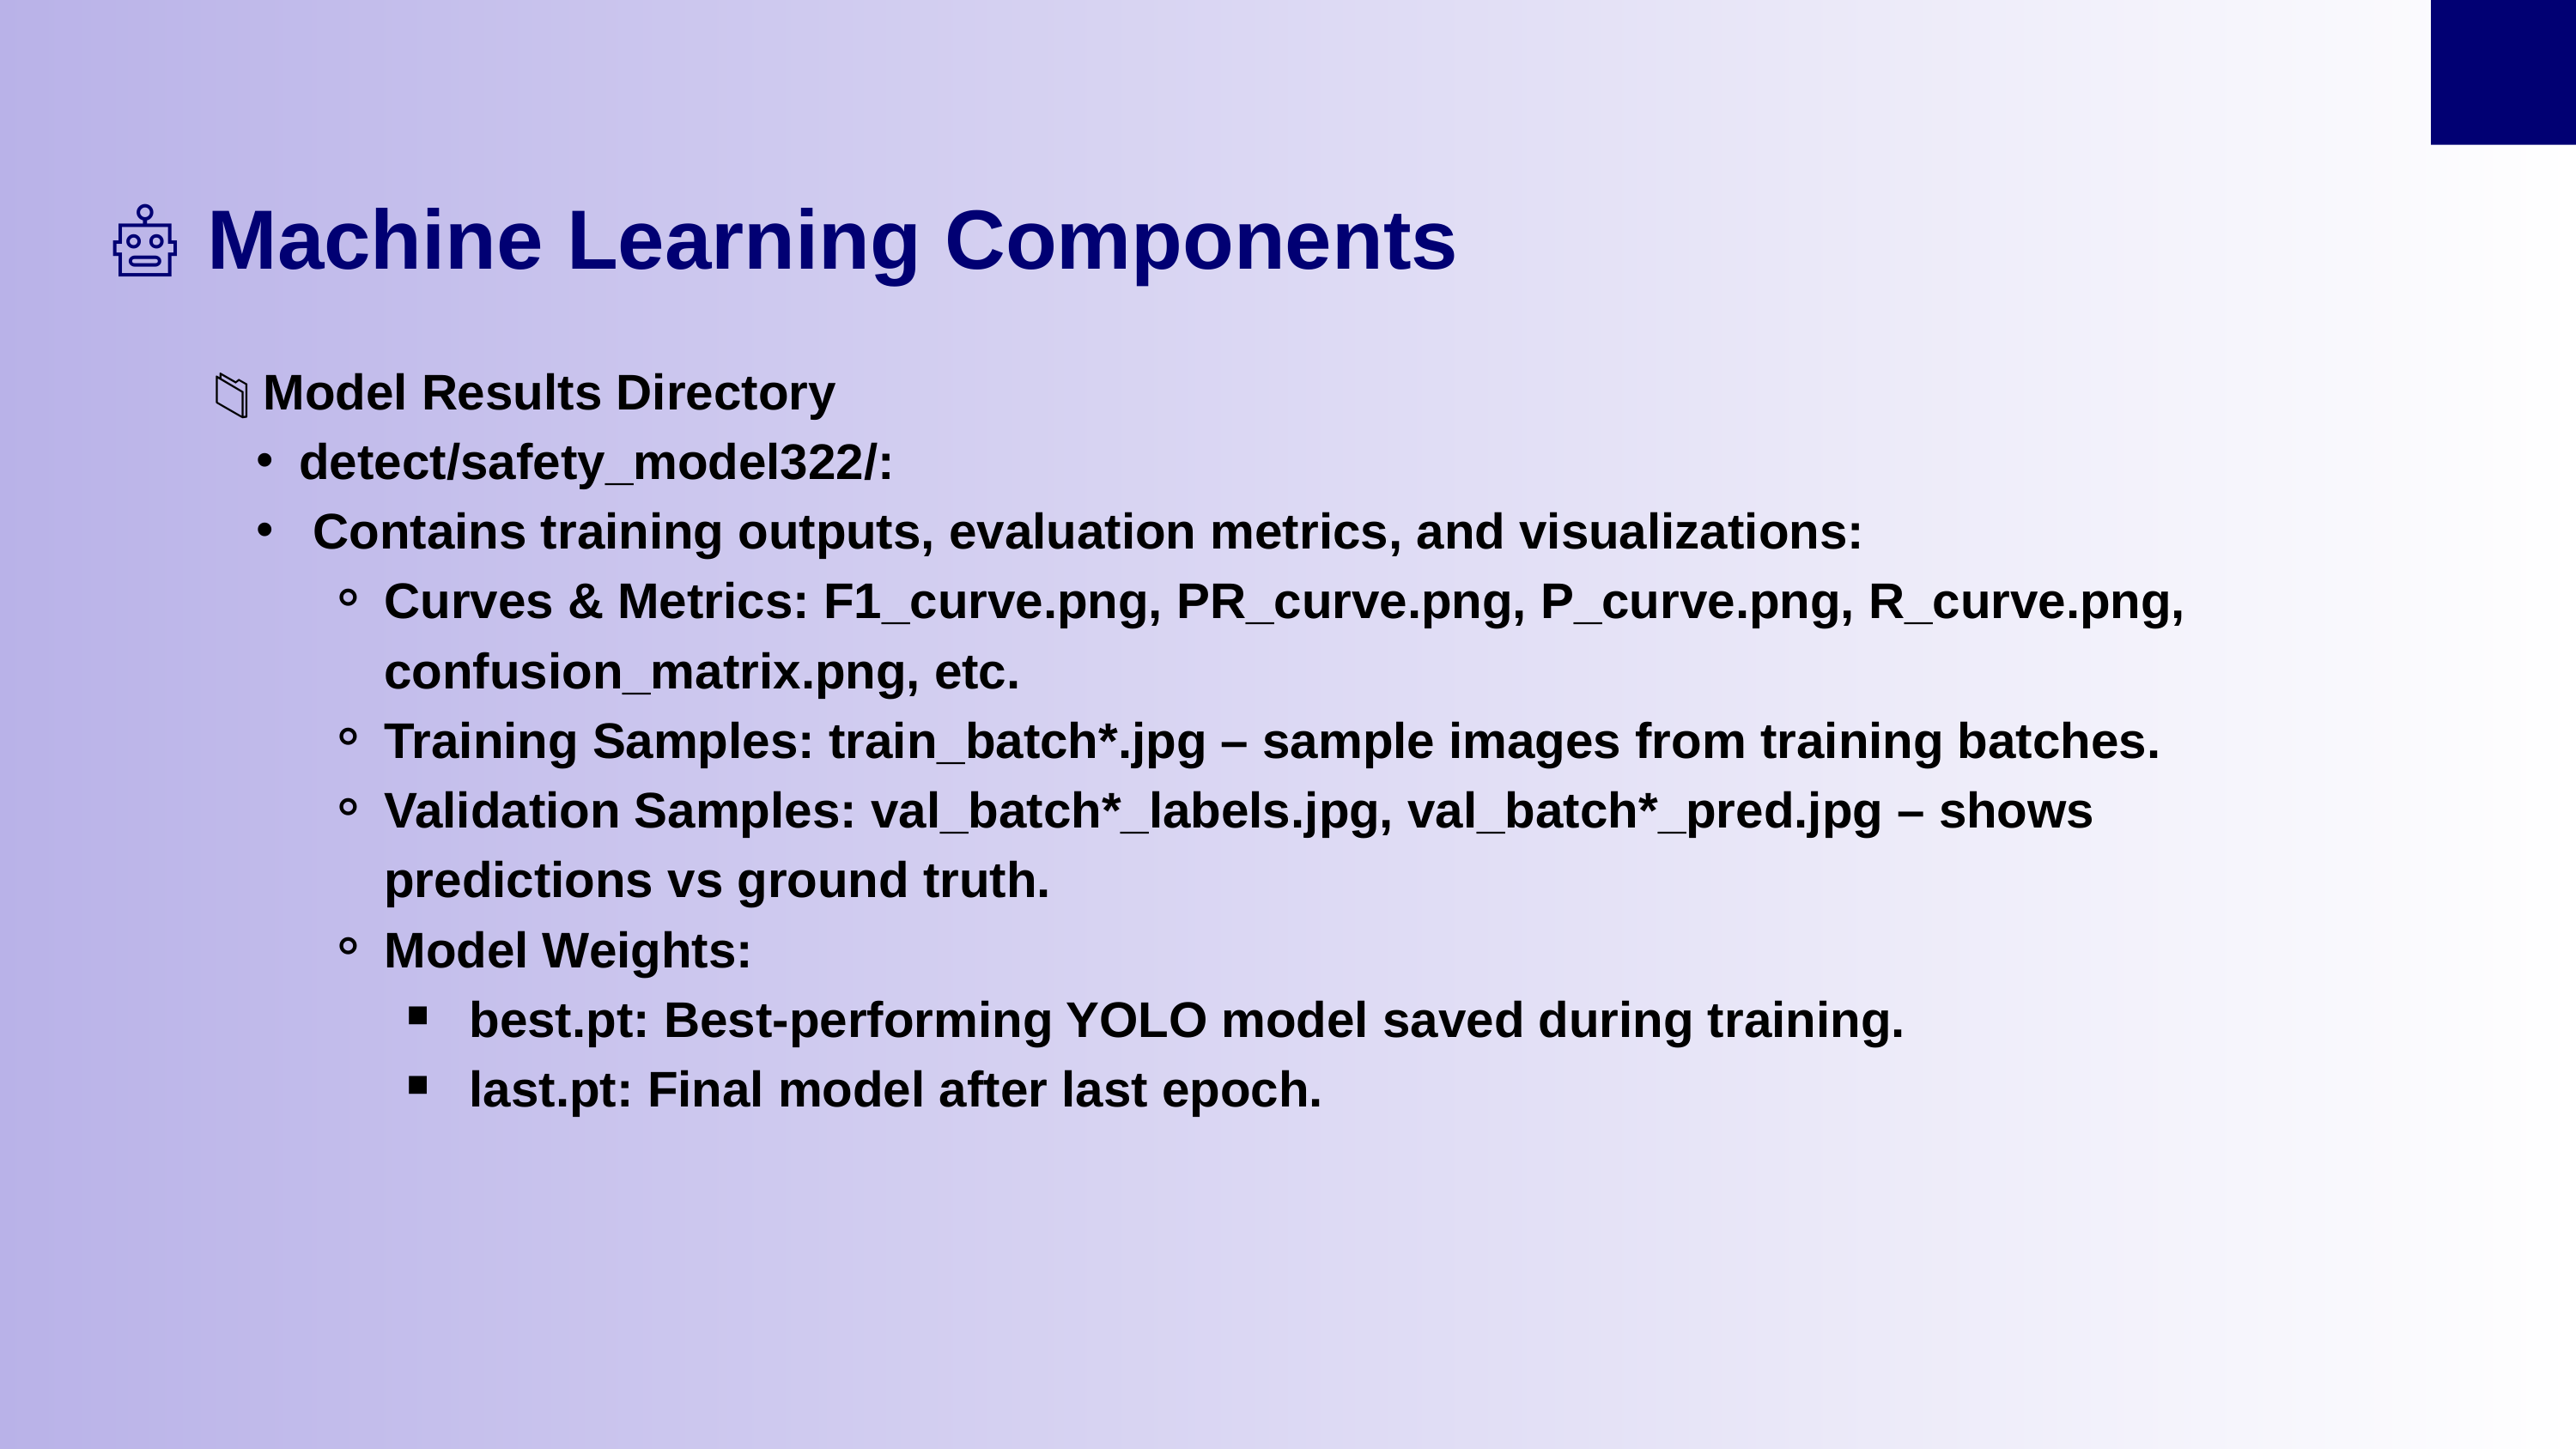

🤖 Machine Learning Components
📁 Model Results Directory
detect/safety_model322/:
 Contains training outputs, evaluation metrics, and visualizations:
Curves & Metrics: F1_curve.png, PR_curve.png, P_curve.png, R_curve.png, confusion_matrix.png, etc.
Training Samples: train_batch*.jpg – sample images from training batches.
Validation Samples: val_batch*_labels.jpg, val_batch*_pred.jpg – shows predictions vs ground truth.
Model Weights:
best.pt: Best-performing YOLO model saved during training.
last.pt: Final model after last epoch.